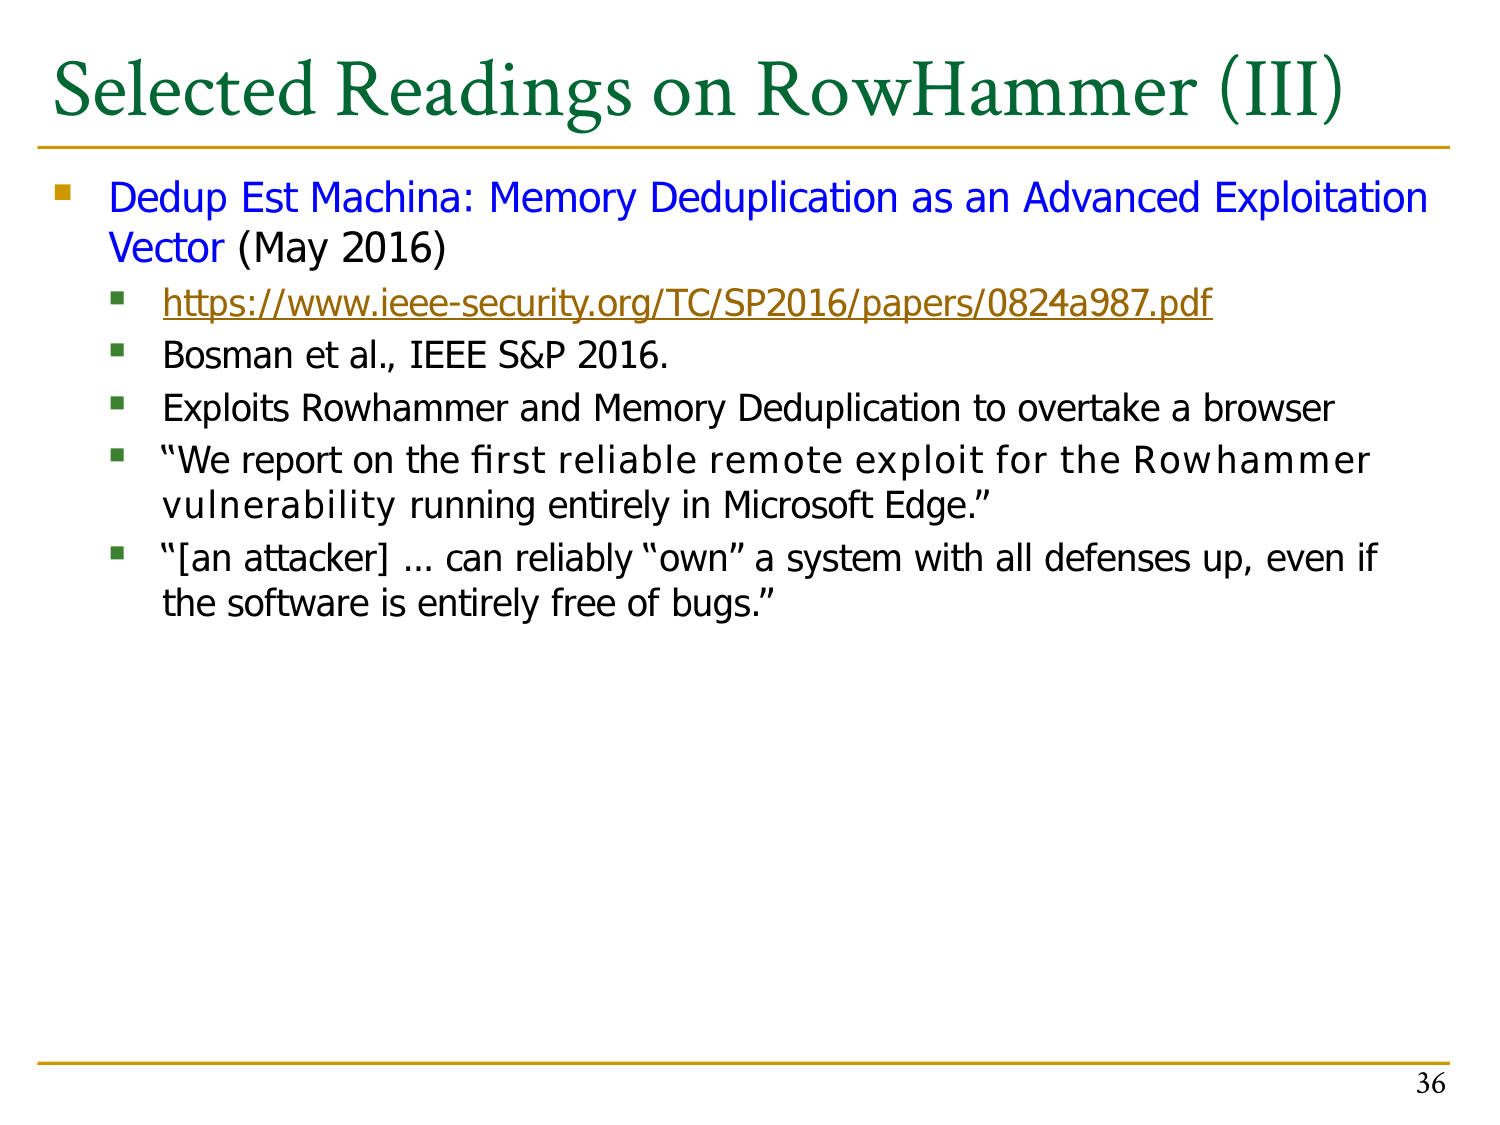

# Selected Readings on RowHammer (III)
Dedup Est Machina: Memory Deduplication as an Advanced Exploitation Vector (May 2016)
https://www.ieee-security.org/TC/SP2016/papers/0824a987.pdf
Bosman et al., IEEE S&P 2016.
Exploits Rowhammer and Memory Deduplication to overtake a browser
“We report on the first reliable remote exploit for the Rowhammer vulnerability running entirely in Microsoft Edge.”
“[an attacker] … can reliably “own” a system with all defenses up, even if the software is entirely free of bugs.”

36